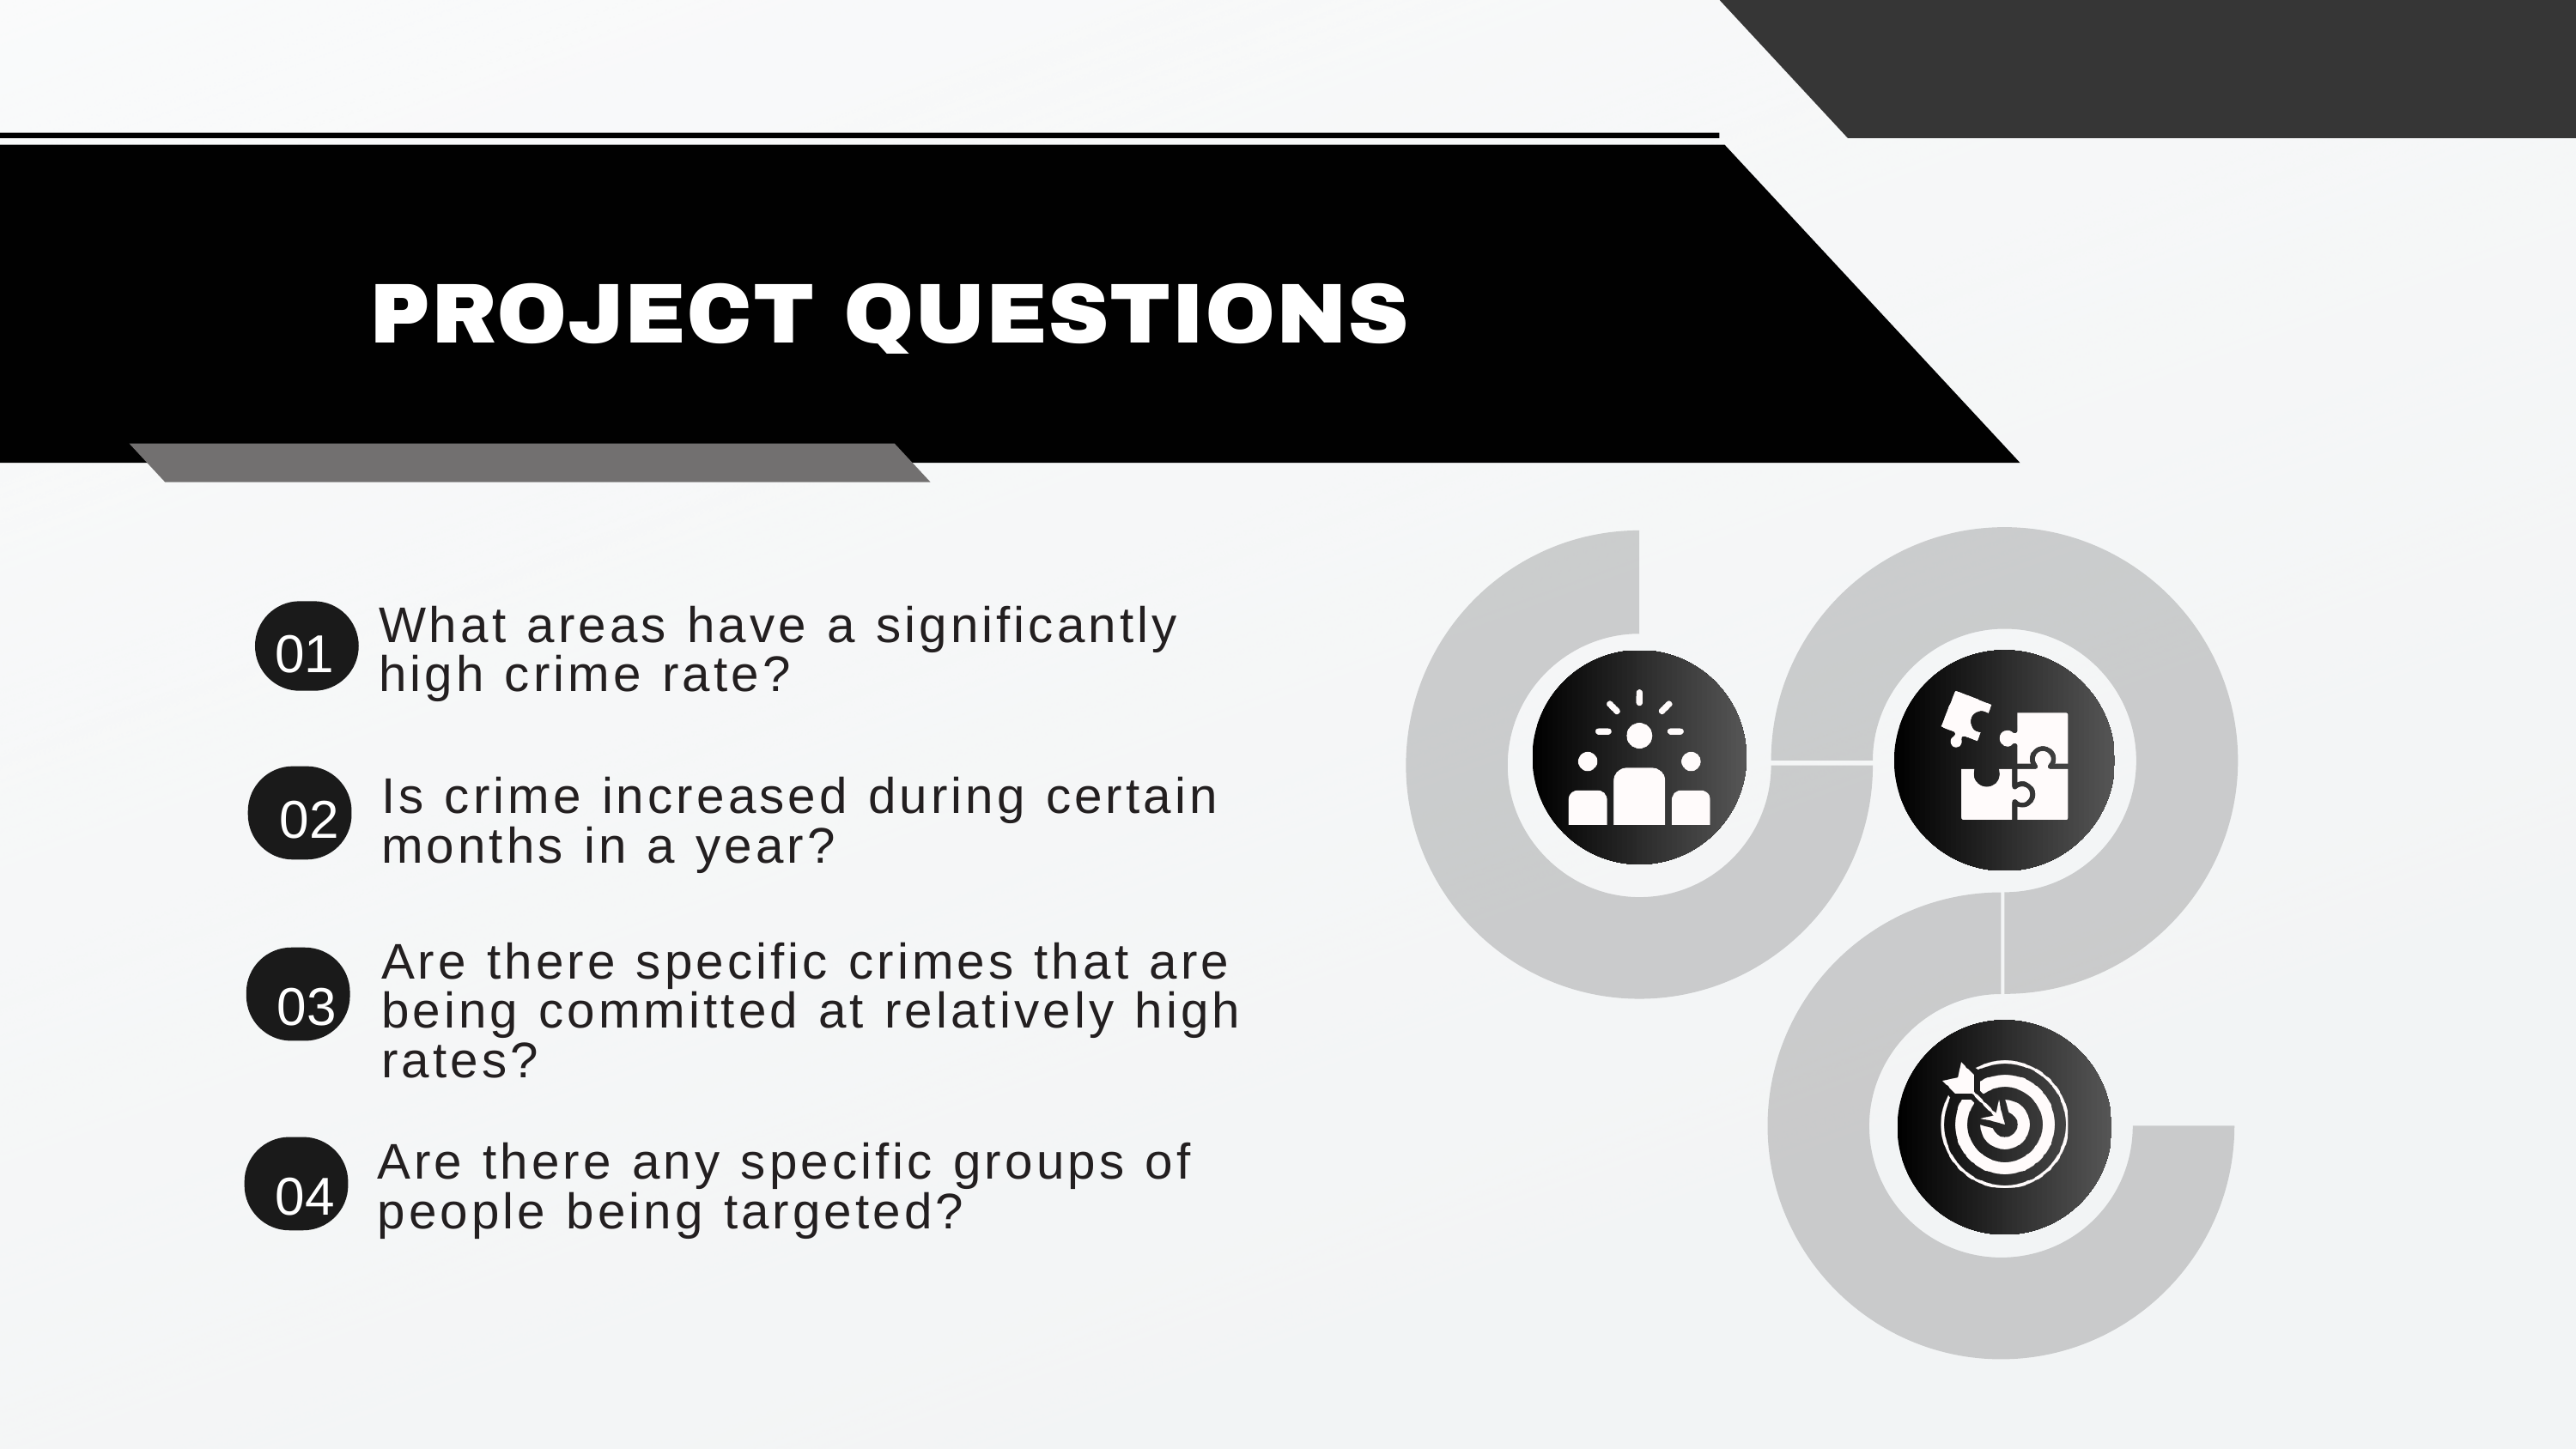

PROJECT QUESTIONS

01
What areas have a significantly high crime rate?

02
Is crime increased during certain months in a year?

Are there specific crimes that are being committed at relatively high rates?

03

04
Are there any specific groups of people being targeted?